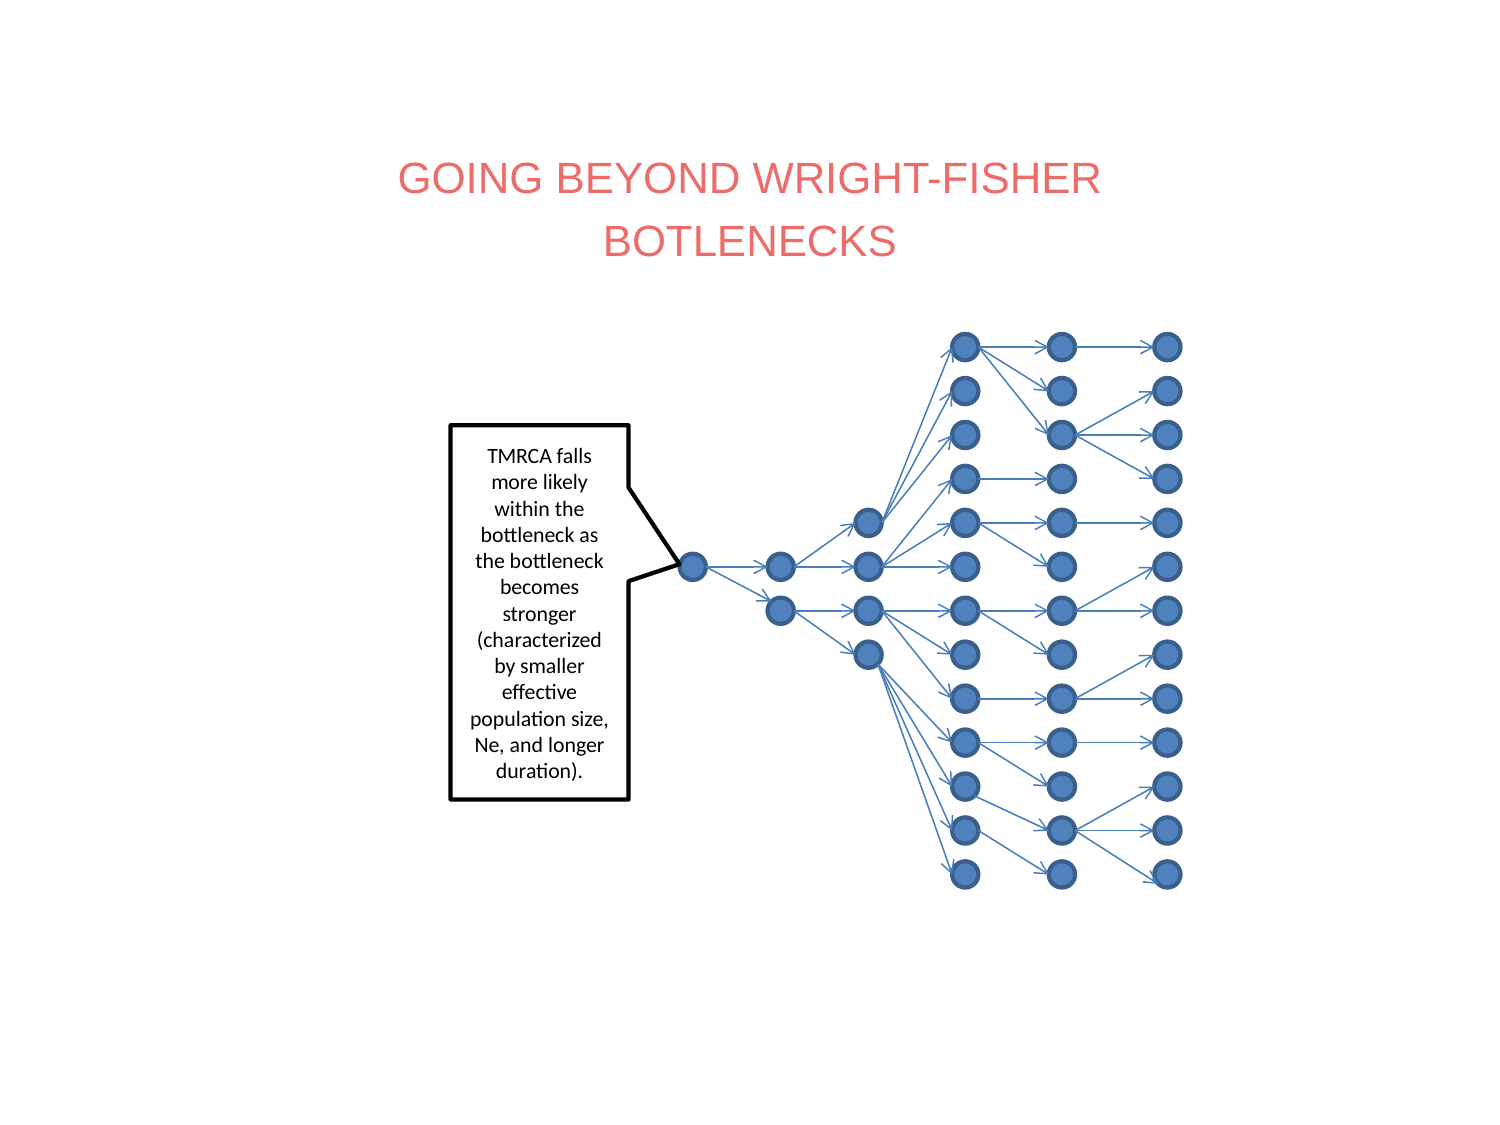

# GOING BEYOND WRIGHT-FISHER BOTLENECKS

TMRCA falls more likely within the bottleneck as the bottleneck becomes stronger (characterized by smaller effective population size, Ne, and longer duration).